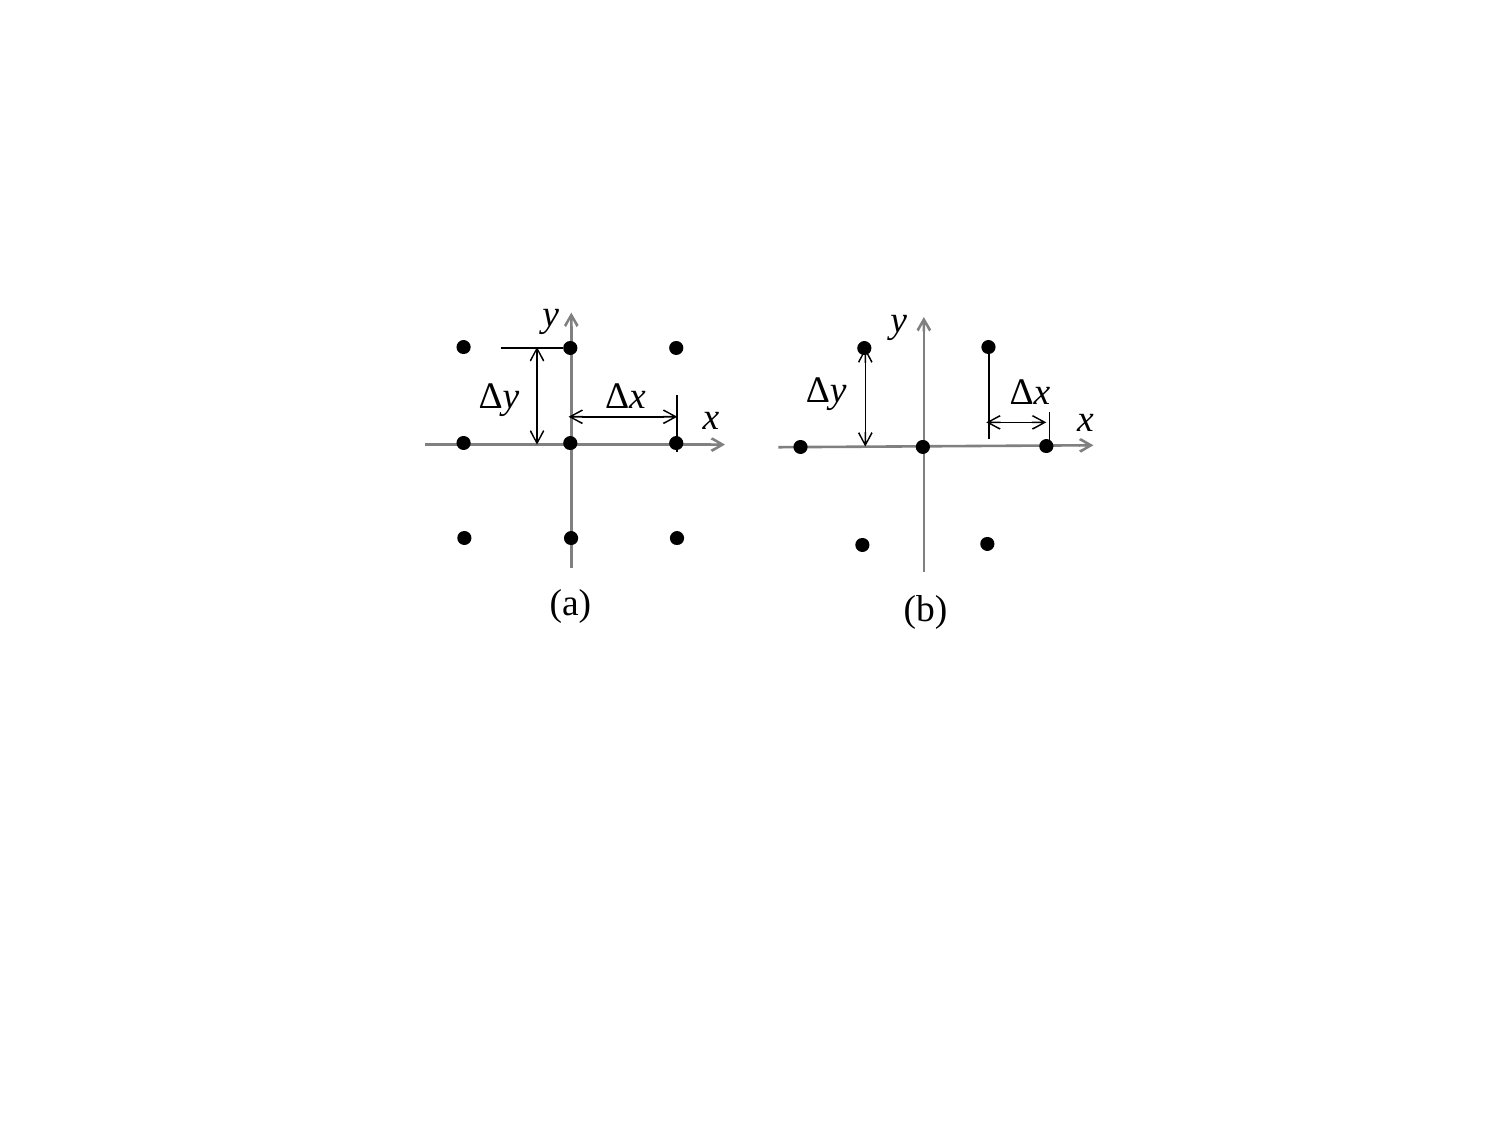

y
Δx
Δy
x
y
Δy
Δx
x
(a)
(b)